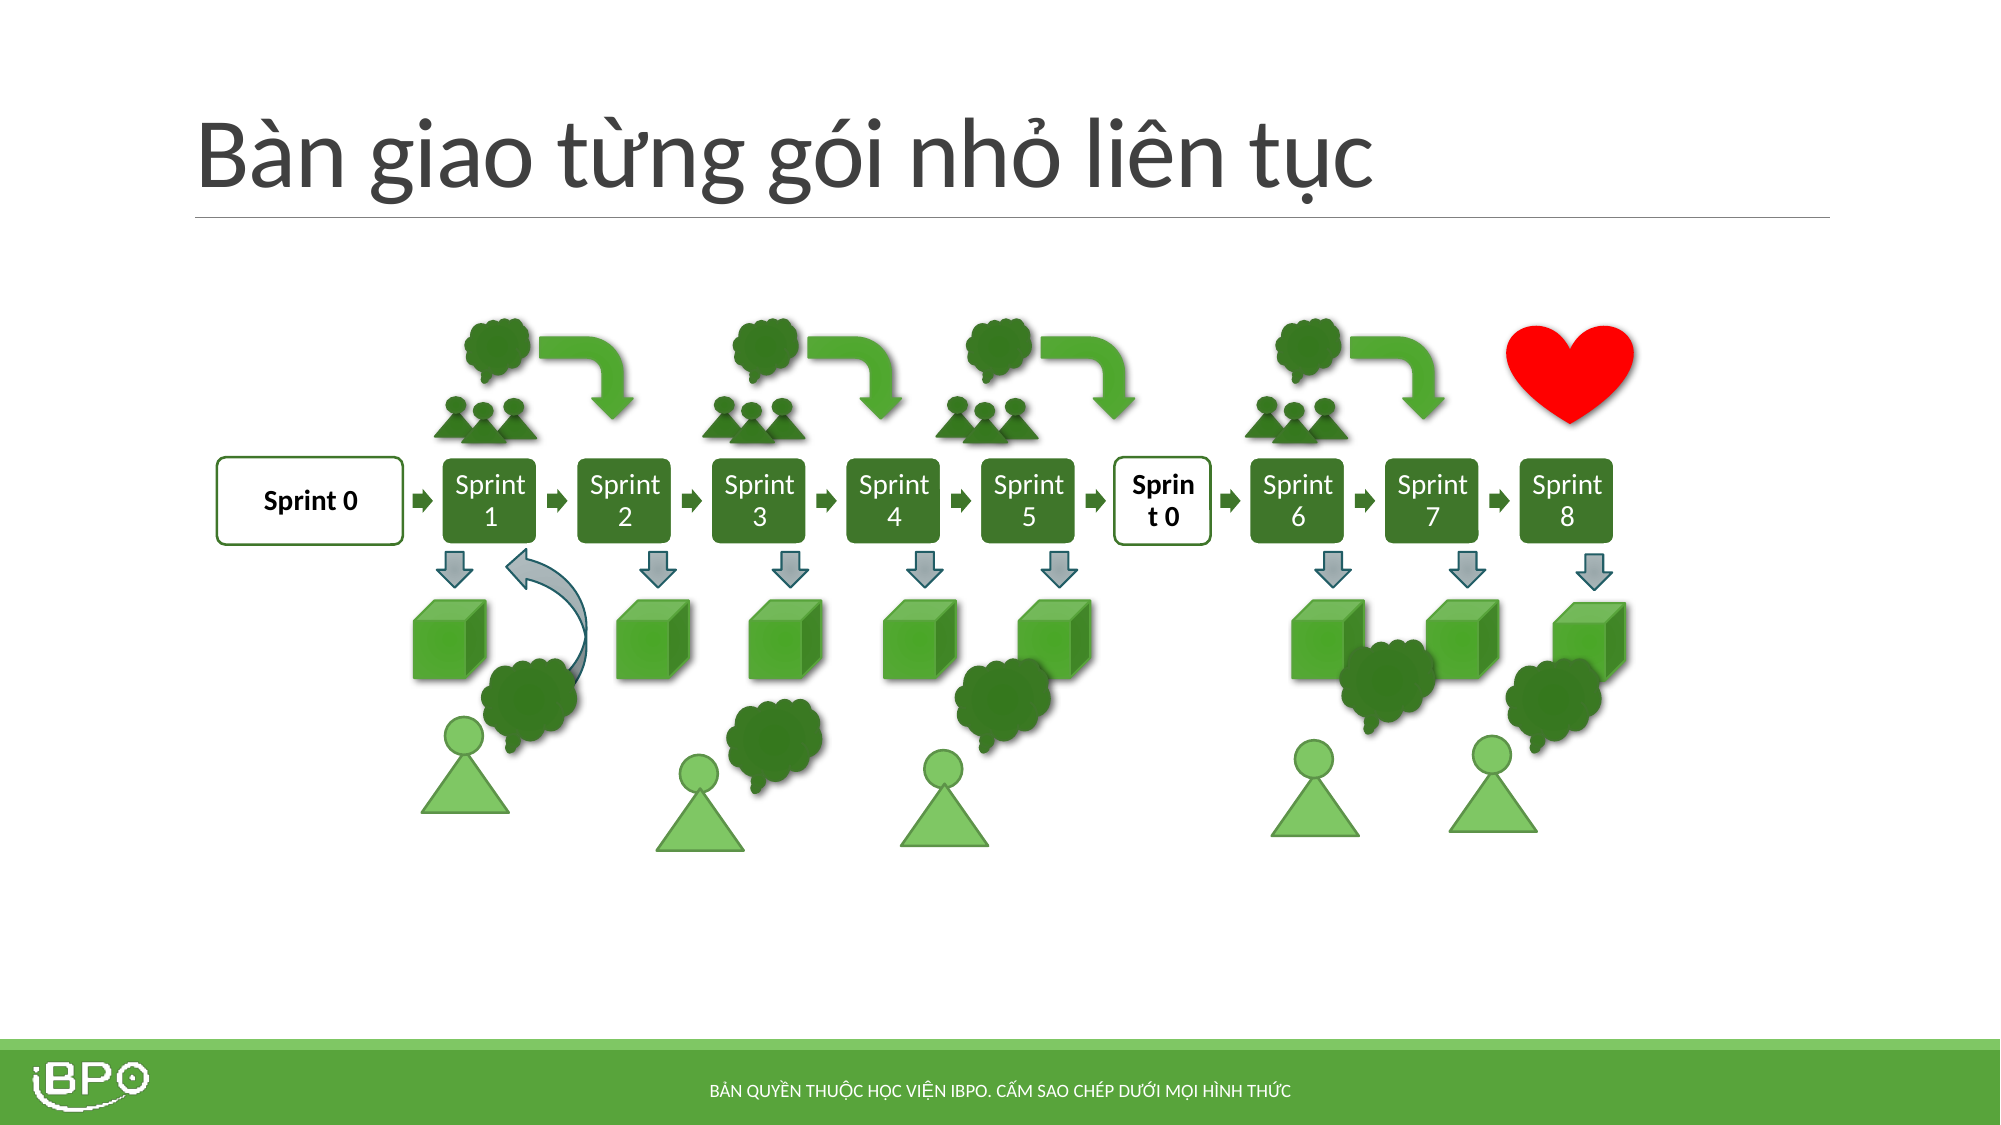

# Bàn giao từng gói nhỏ liên tục

Sprint 0

Sprint 1

Sprint 2

Sprint 3

Sprint 4

Sprint 5

Sprint 0

Sprint 6

Sprint 7

Sprint 8

Bản quyền thuộc Học viện iBPO. Cấm sao chép dưới mọi hình thức